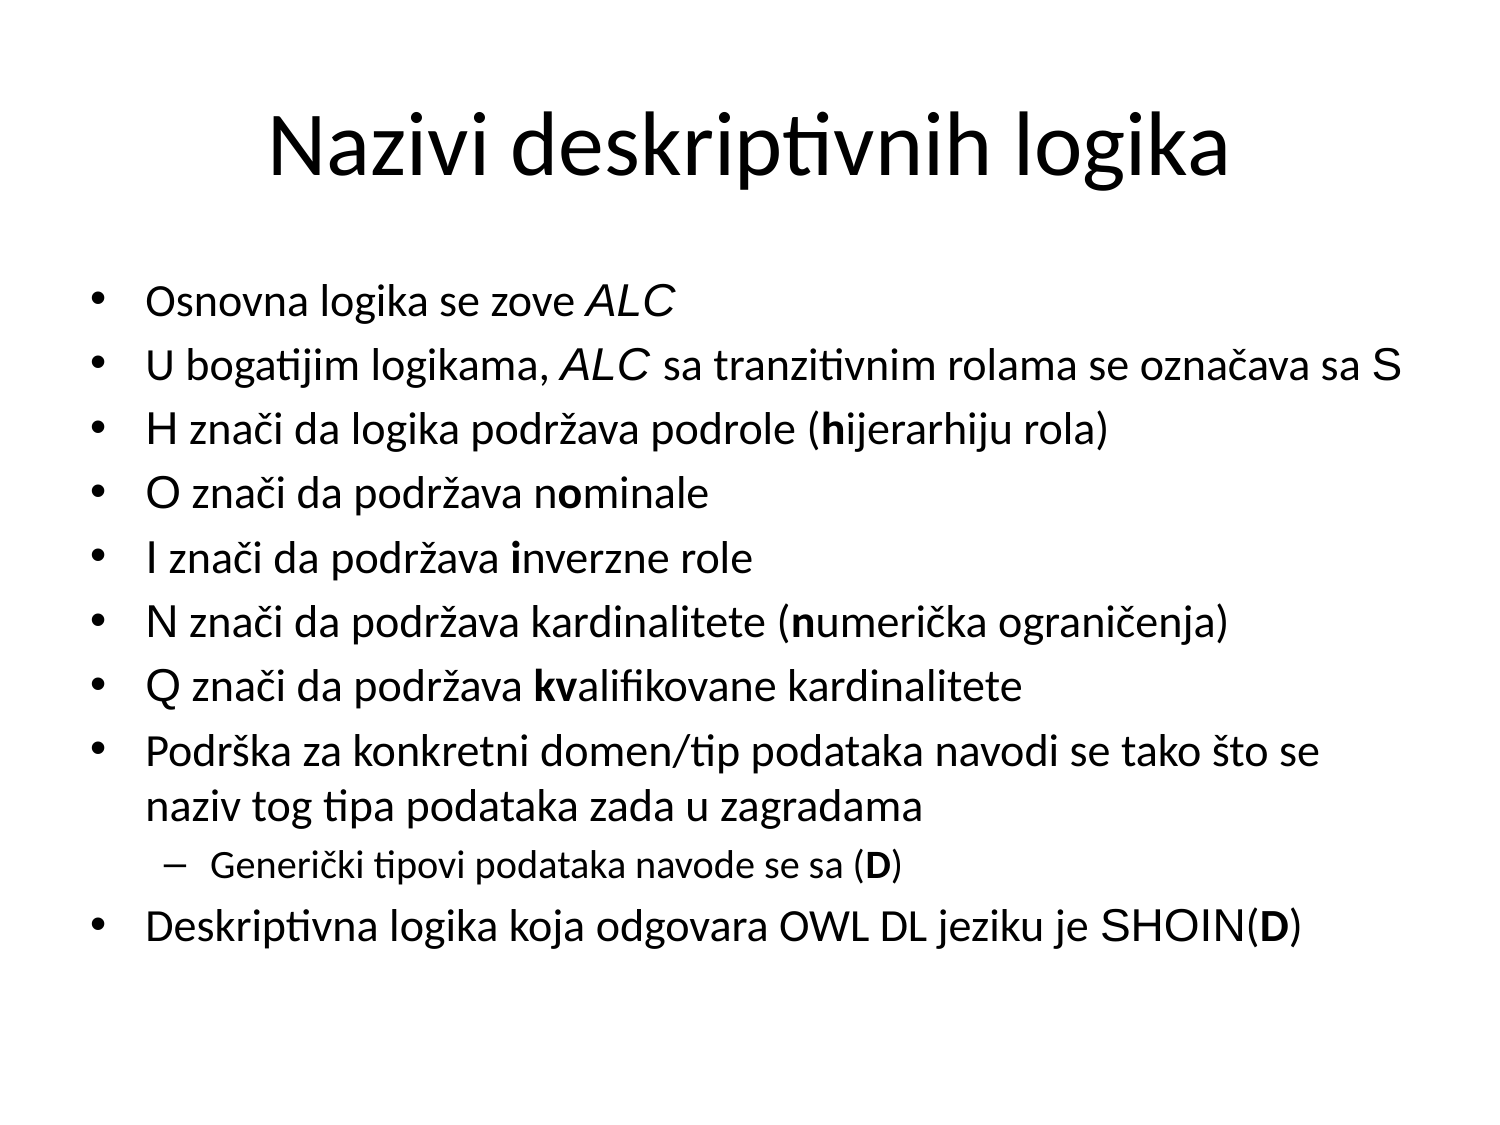

# Nazivi deskriptivnih logika
Osnovna logika se zove ALC
U bogatijim logikama, ALC sa tranzitivnim rolama se označava sa S
H znači da logika podržava podrole (hijerarhiju rola)
O znači da podržava nominale
I znači da podržava inverzne role
N znači da podržava kardinalitete (numerička ograničenja)
Q znači da podržava kvalifikovane kardinalitete
Podrška za konkretni domen/tip podataka navodi se tako što se naziv tog tipa podataka zada u zagradama
Generički tipovi podataka navode se sa (D)
Deskriptivna logika koja odgovara OWL DL jeziku je SHOIN(D)